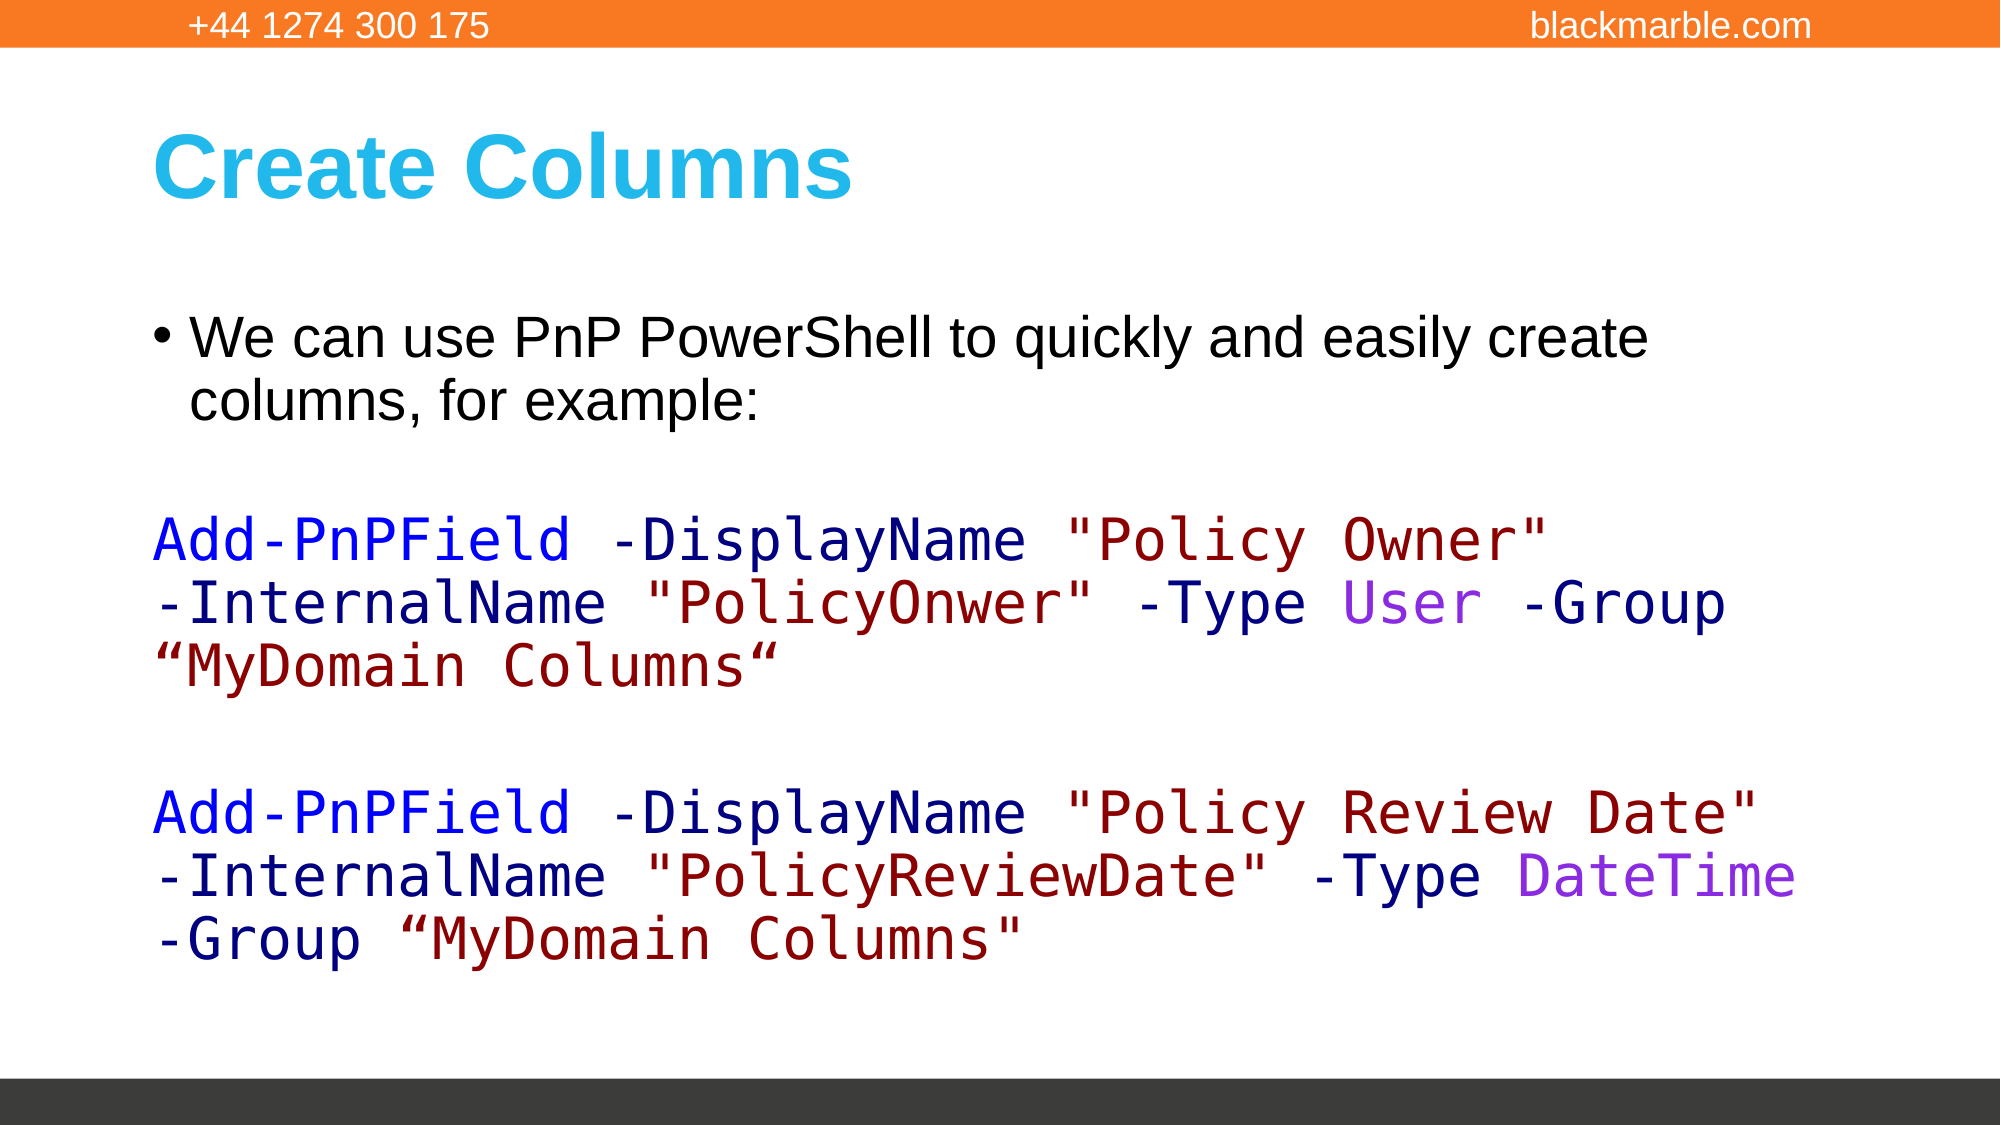

# Create Columns
We can use PnP PowerShell to quickly and easily create columns, for example:

Add-PnPField -DisplayName "Policy Owner"        -InternalName "PolicyOnwer" -Type User -Group “MyDomain Columns“
Add-PnPField -DisplayName "Policy Review Date"  -InternalName "PolicyReviewDate" -Type DateTime -Group “MyDomain Columns"